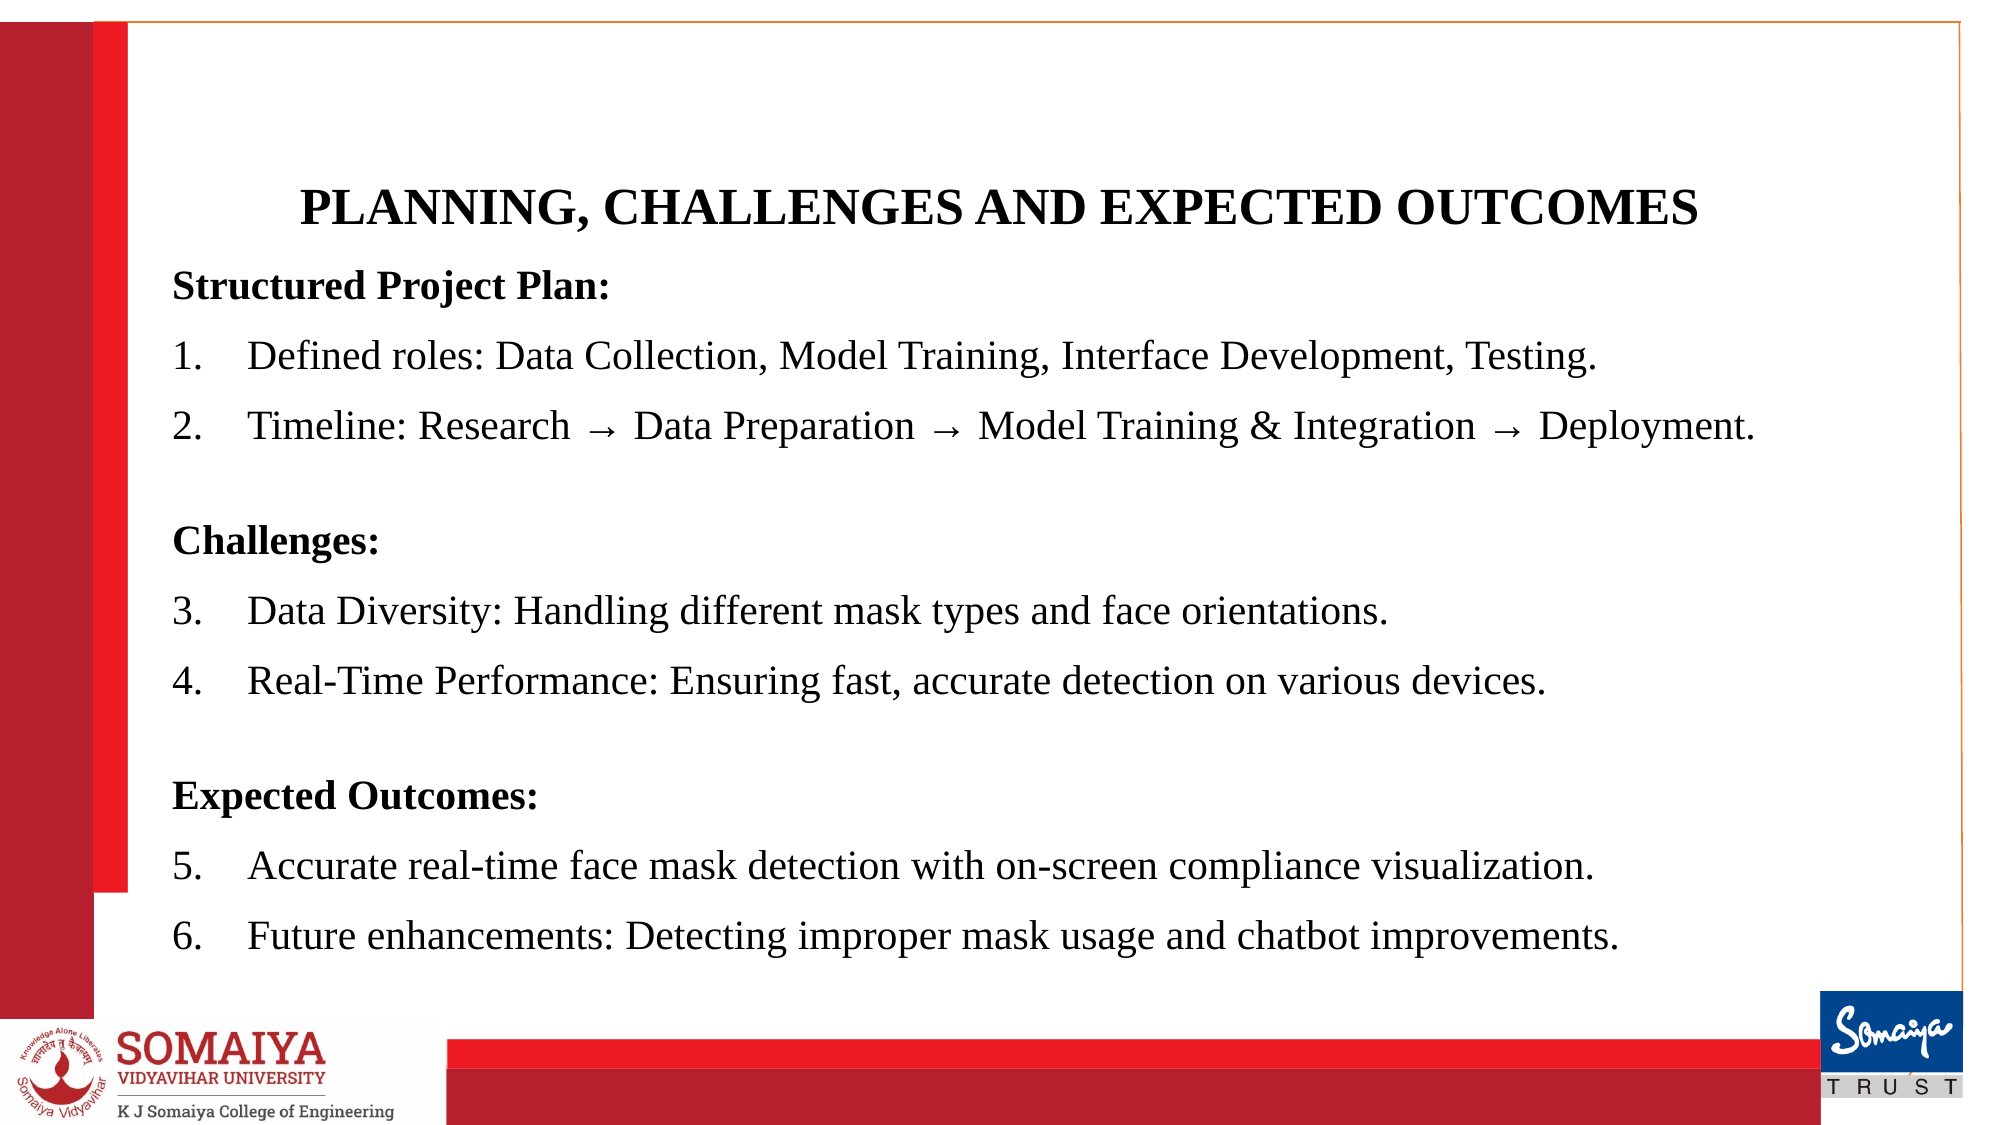

PLANNING, CHALLENGES AND EXPECTED OUTCOMES
Structured Project Plan:
Defined roles: Data Collection, Model Training, Interface Development, Testing.
Timeline: Research → Data Preparation → Model Training & Integration → Deployment.
Challenges:
Data Diversity: Handling different mask types and face orientations.
Real-Time Performance: Ensuring fast, accurate detection on various devices.
Expected Outcomes:
Accurate real-time face mask detection with on-screen compliance visualization.
Future enhancements: Detecting improper mask usage and chatbot improvements.